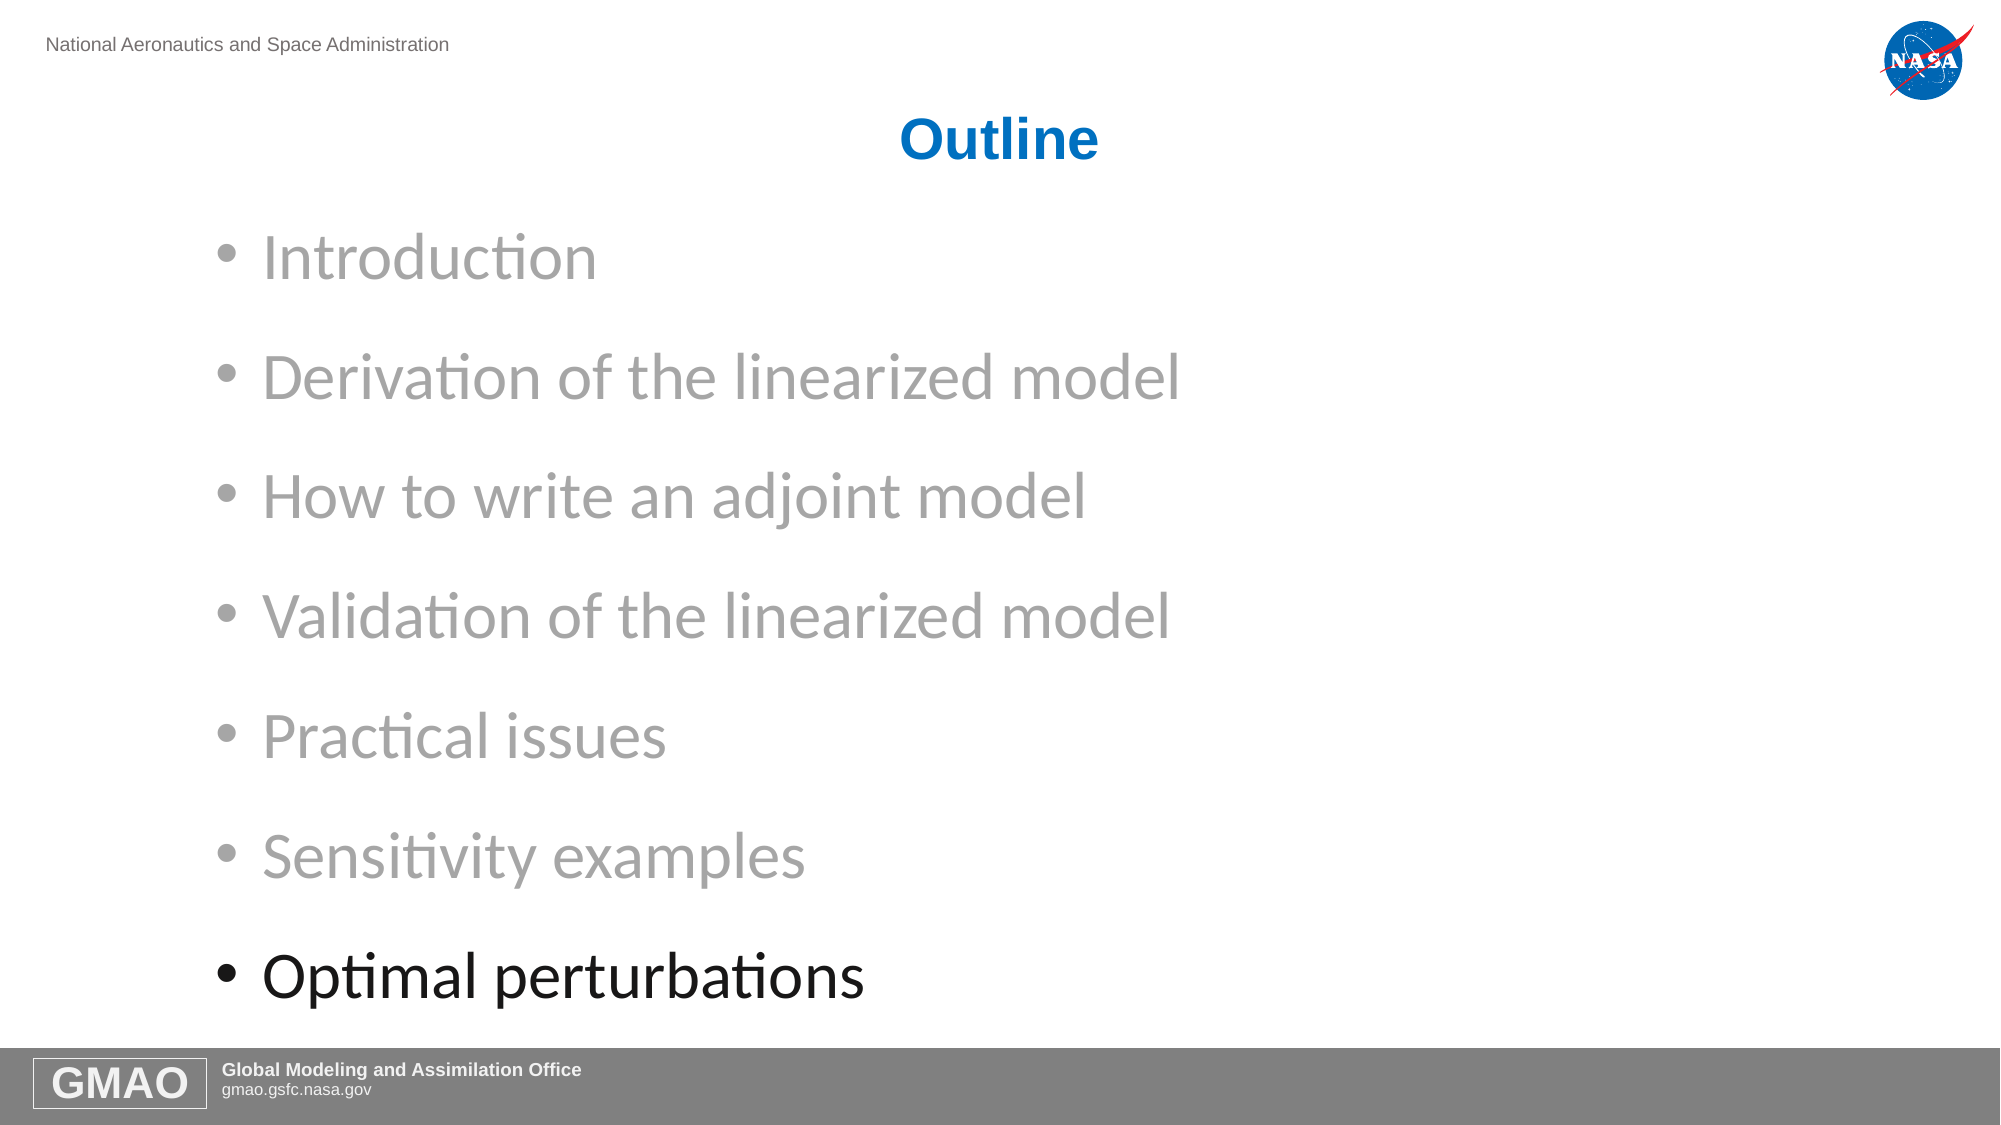

# Outline
Introduction
Derivation of the linearized model
How to write an adjoint model
Validation of the linearized model
Practical issues
Sensitivity examples
Optimal perturbations